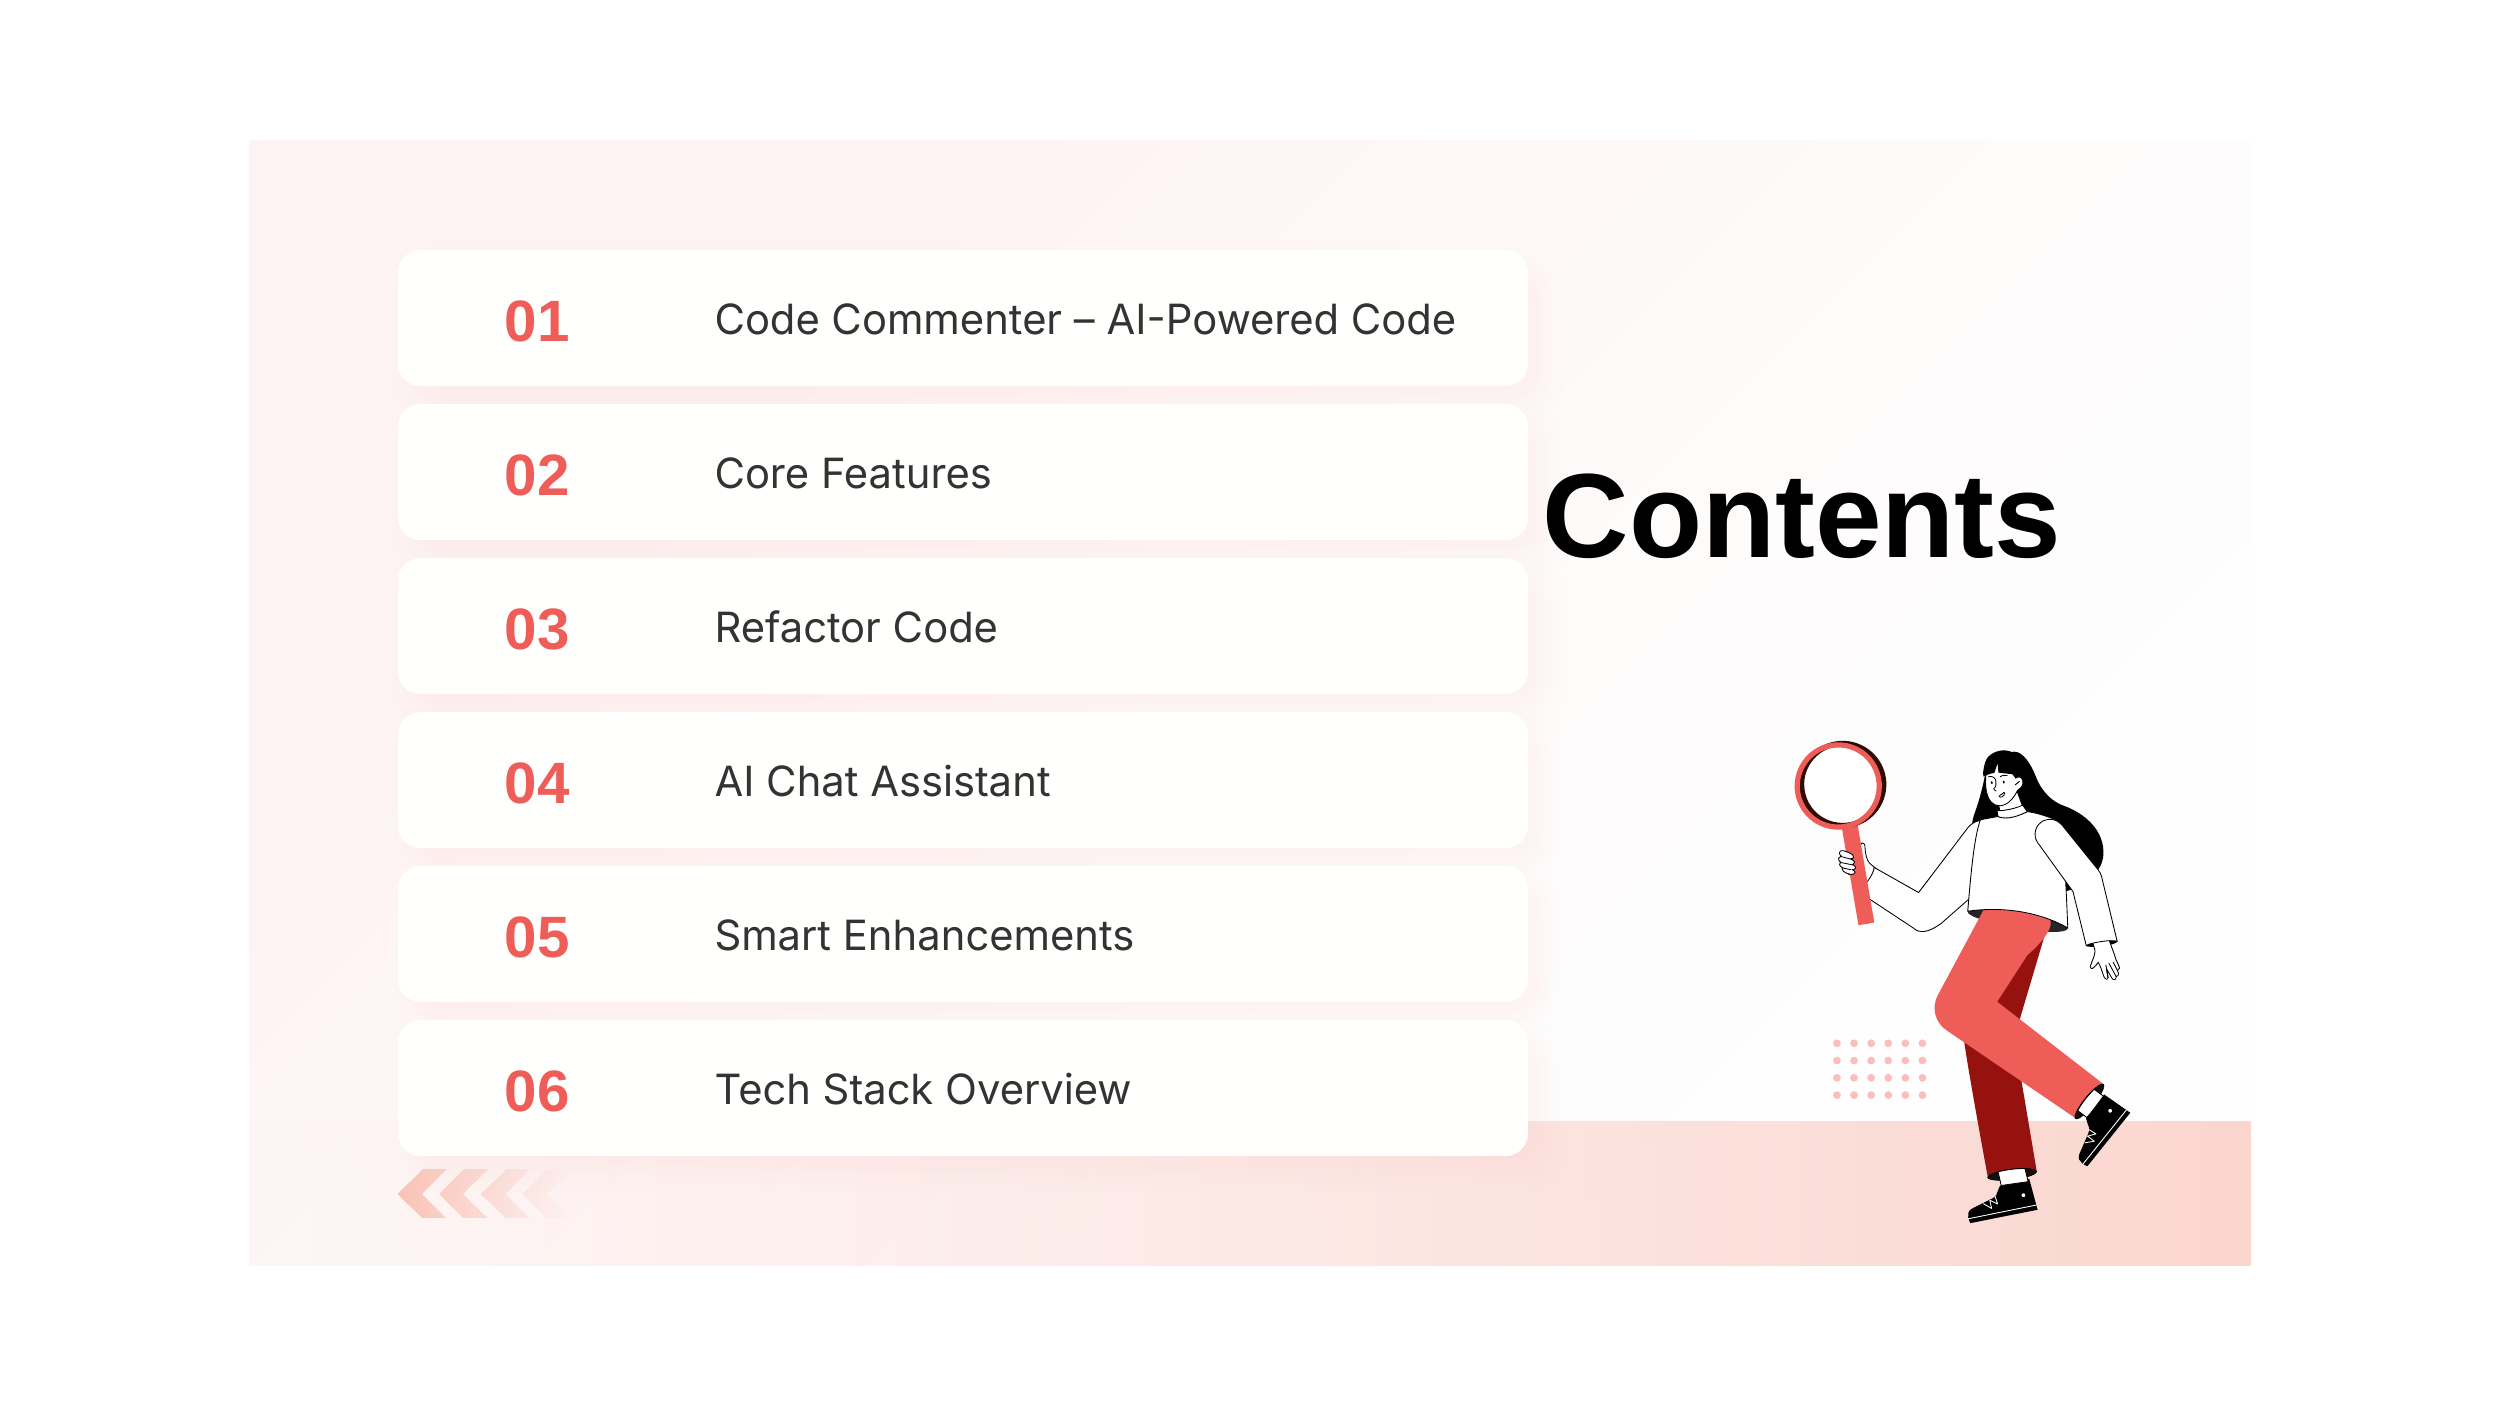

01
Code Commenter – AI-Powered Code
# Contents

02
Core Features

03
Refactor Code

04
AI Chat Assistant

05
Smart Enhancements

06
Tech Stack Overview